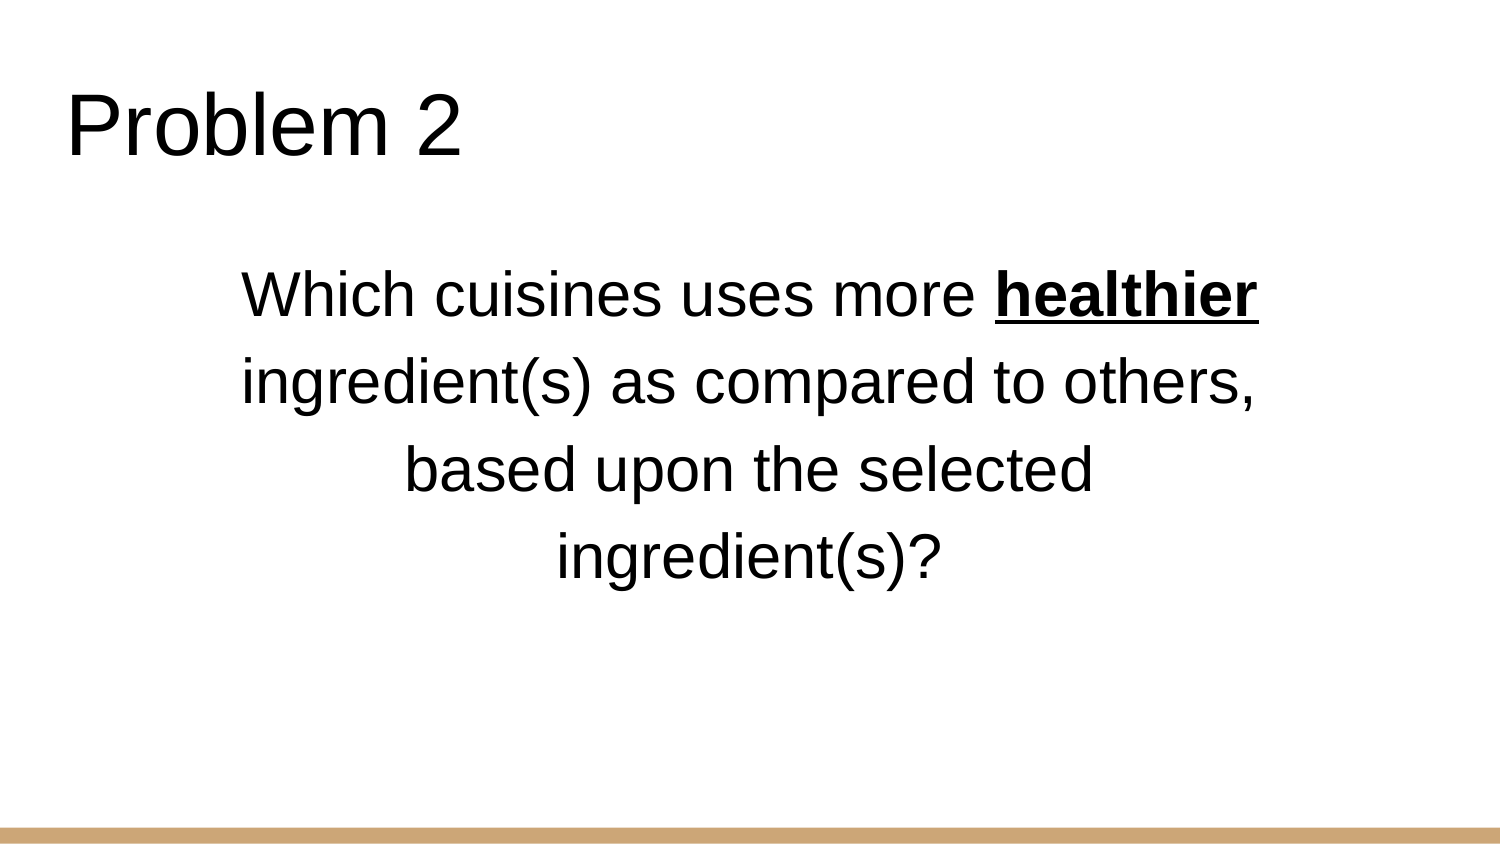

Problem 2

Which cuisines uses more healthier ingredient(s) as compared to others, based upon the selected ingredient(s)?